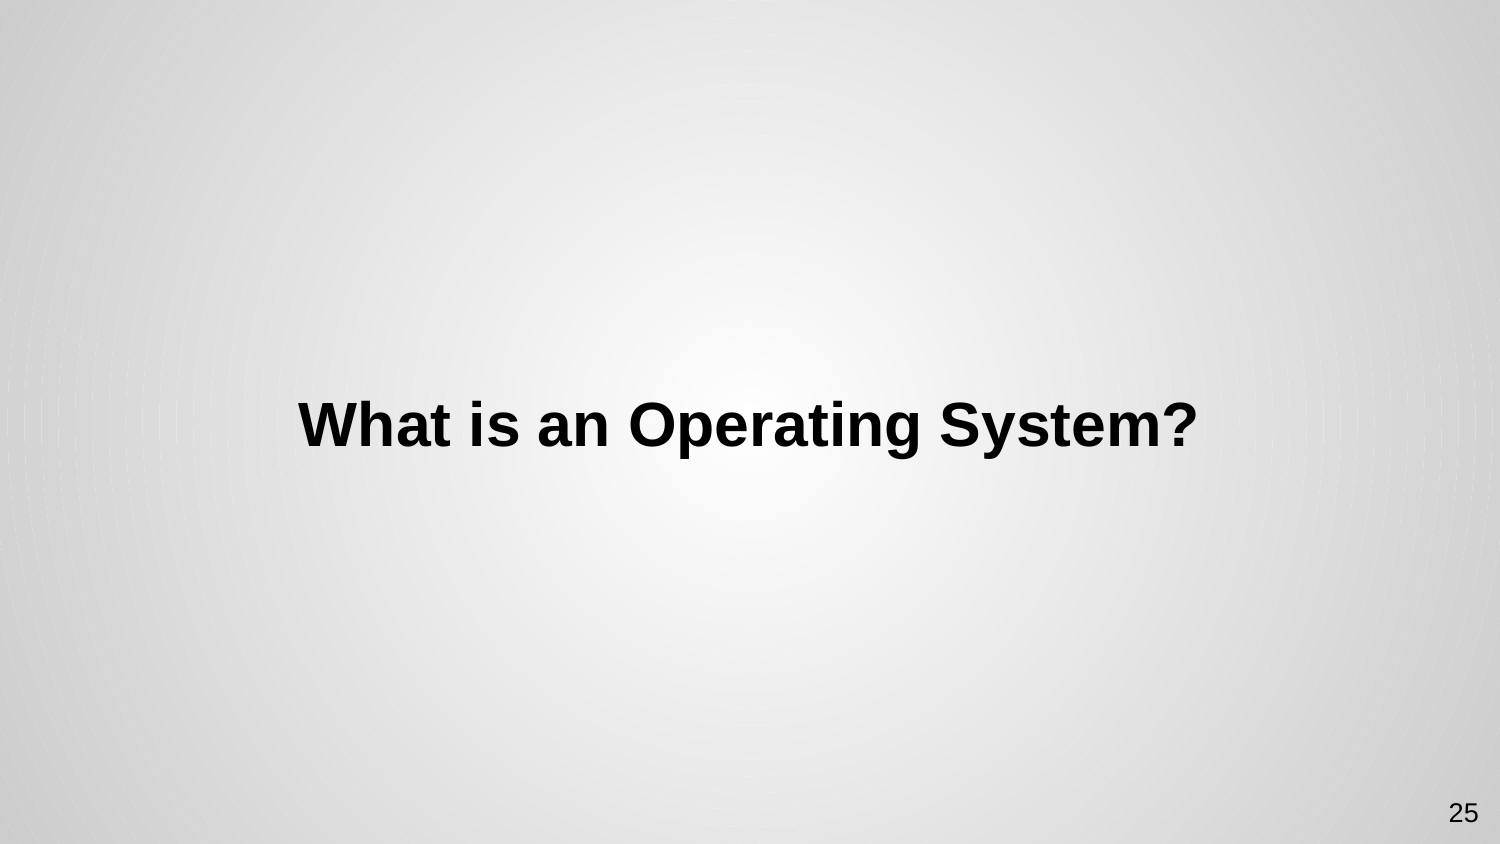

# What is an Operating System?
25